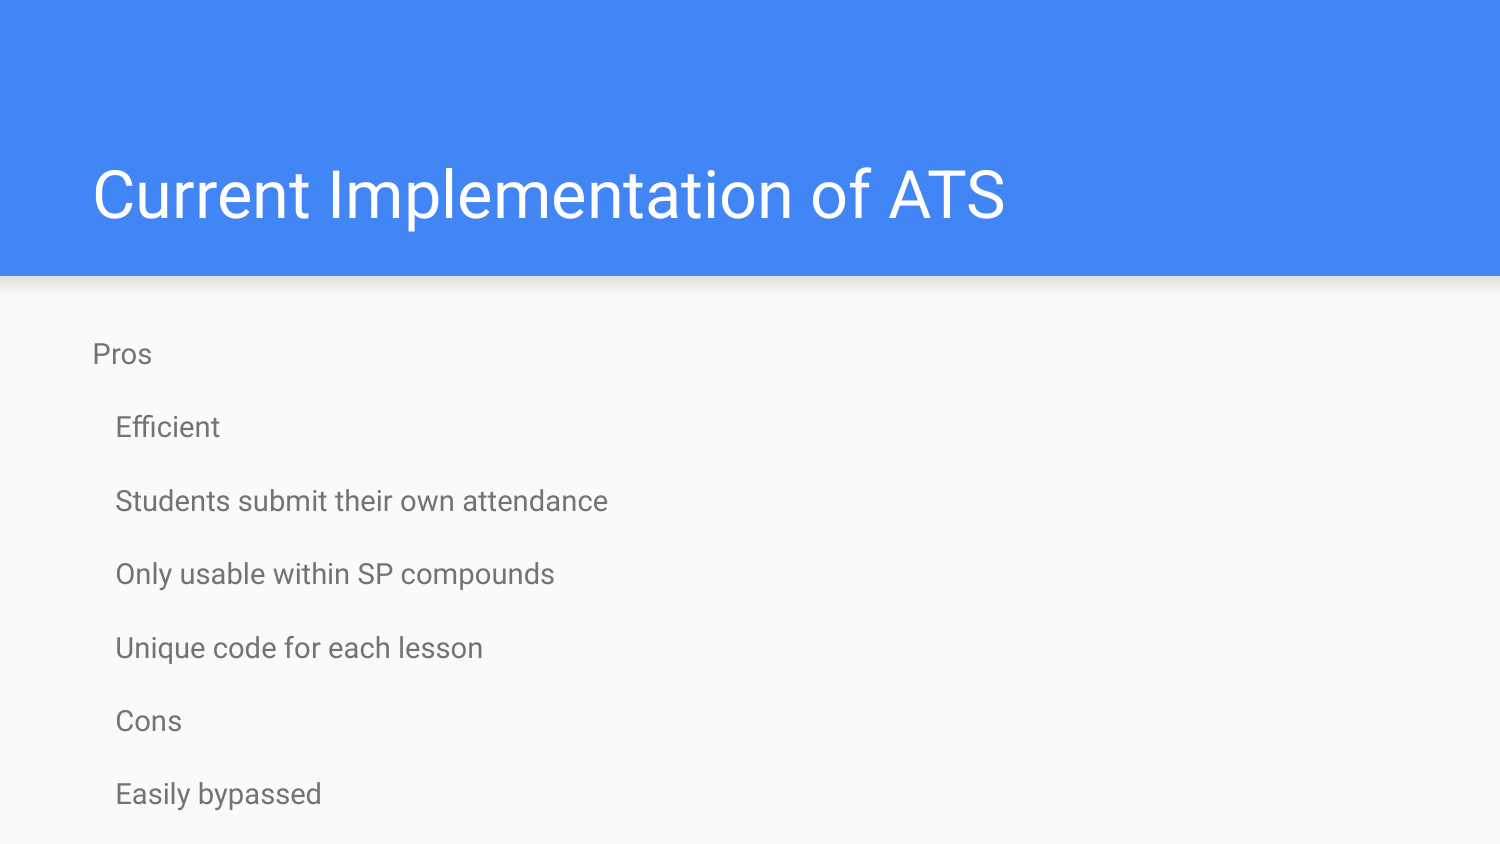

# Current Implementation of ATS
Pros
Efficient
Students submit their own attendance
Only usable within SP compounds
Unique code for each lesson
Cons
Easily bypassed
Code is easily transmitted over other mediums
No checks for student presence